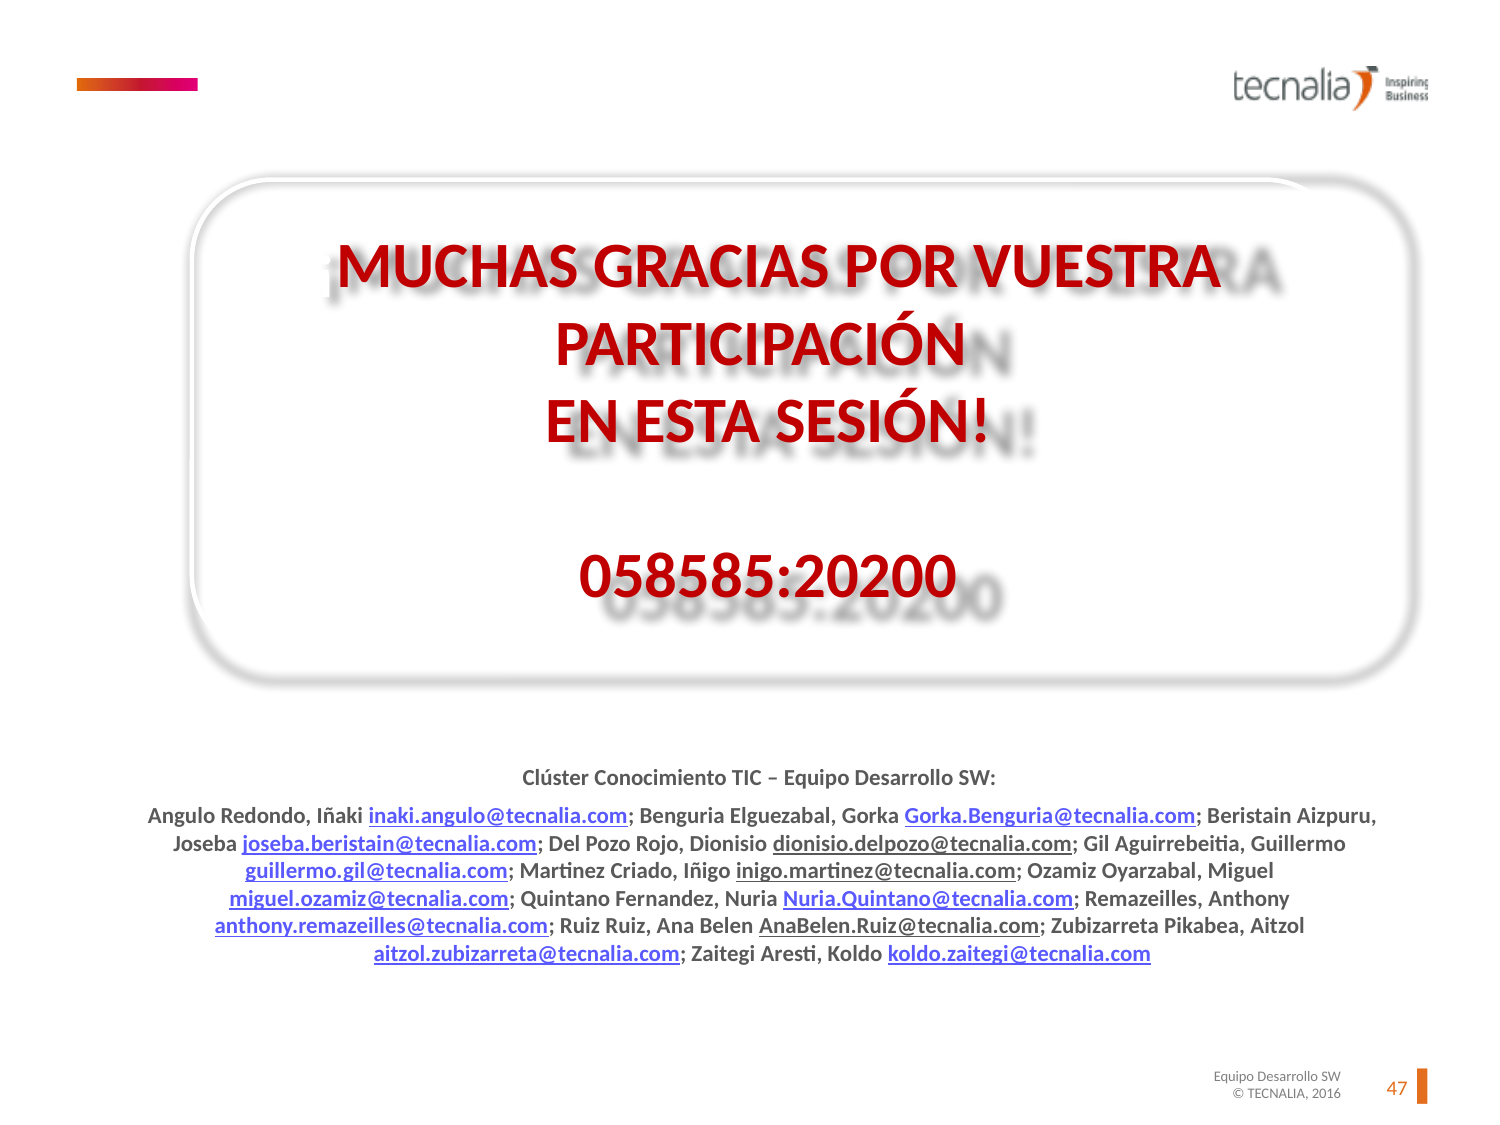

¡MUCHAS GRACIAS POR VUESTRA PARTICIPACIÓN
EN ESTA SESIÓN!

058585:20200
Clúster Conocimiento TIC – Equipo Desarrollo SW:
Angulo Redondo, Iñaki inaki.angulo@tecnalia.com; Benguria Elguezabal, Gorka Gorka.Benguria@tecnalia.com; Beristain Aizpuru, Joseba joseba.beristain@tecnalia.com; Del Pozo Rojo, Dionisio dionisio.delpozo@tecnalia.com; Gil Aguirrebeitia, Guillermo guillermo.gil@tecnalia.com; Martinez Criado, Iñigo inigo.martinez@tecnalia.com; Ozamiz Oyarzabal, Miguel miguel.ozamiz@tecnalia.com; Quintano Fernandez, Nuria Nuria.Quintano@tecnalia.com; Remazeilles, Anthony anthony.remazeilles@tecnalia.com; Ruiz Ruiz, Ana Belen AnaBelen.Ruiz@tecnalia.com; Zubizarreta Pikabea, Aitzol aitzol.zubizarreta@tecnalia.com; Zaitegi Aresti, Koldo koldo.zaitegi@tecnalia.com
47  ▌